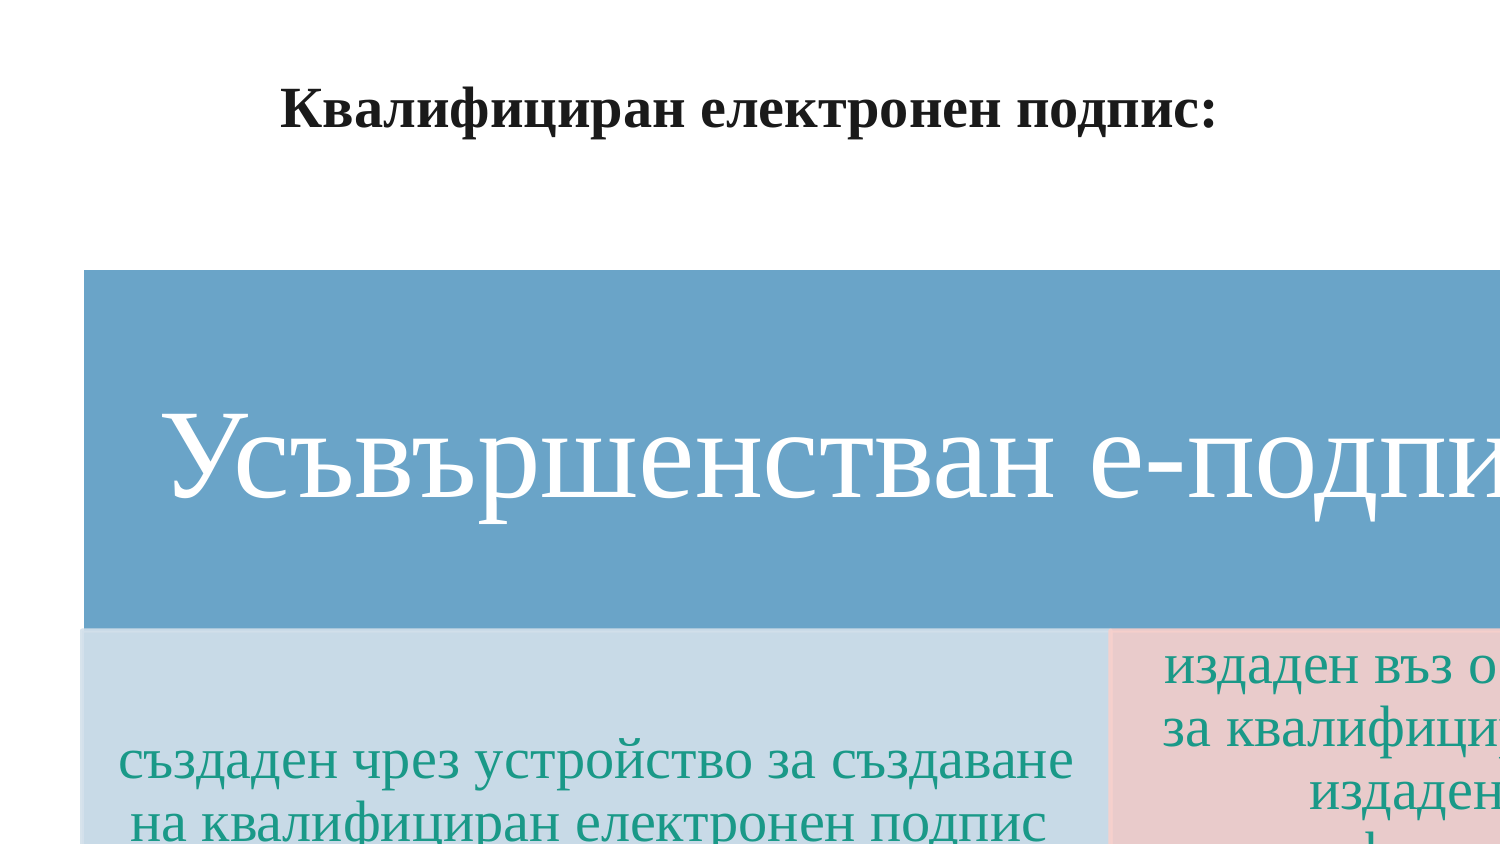

# Квалифициран електронен подпис:
Усъвършенстван е-подпис, който е:
създаден чрез устройство за създаване на квалифициран електронен подпис
издаден въз основа на удостоверение за квалифициран електронен подпис, издадено от доставчик на квалифицирани удостоверителни услуги